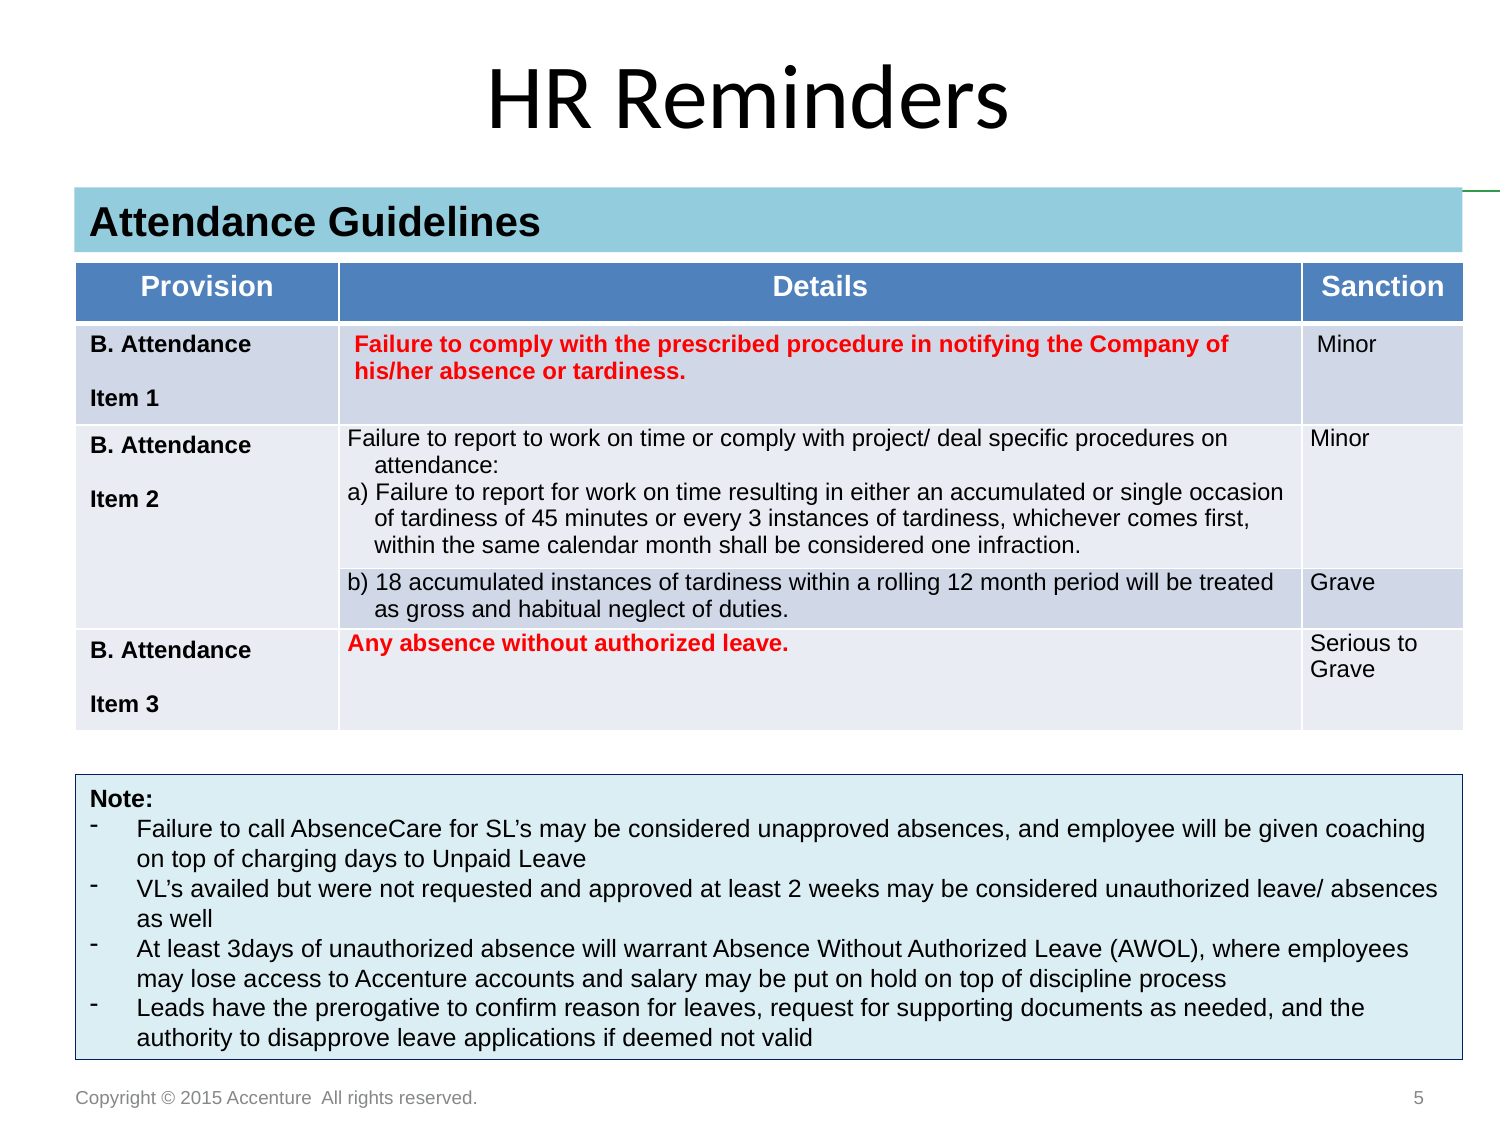

# HR Reminders
Attendance Guidelines
| Provision | Details | Sanction |
| --- | --- | --- |
| B. Attendance Item 1 | Failure to comply with the prescribed procedure in notifying the Company of his/her absence or tardiness. | Minor |
| B. Attendance Item 2 | Failure to report to work on time or comply with project/ deal specific procedures on attendance: a) Failure to report for work on time resulting in either an accumulated or single occasion of tardiness of 45 minutes or every 3 instances of tardiness, whichever comes first, within the same calendar month shall be considered one infraction. | Minor |
|  | b) 18 accumulated instances of tardiness within a rolling 12 month period will be treated as gross and habitual neglect of duties. | Grave |
| B. Attendance Item 3 | Any absence without authorized leave. | Serious to Grave |
Note:
Failure to call AbsenceCare for SL’s may be considered unapproved absences, and employee will be given coaching on top of charging days to Unpaid Leave
VL’s availed but were not requested and approved at least 2 weeks may be considered unauthorized leave/ absences as well
At least 3days of unauthorized absence will warrant Absence Without Authorized Leave (AWOL), where employees may lose access to Accenture accounts and salary may be put on hold on top of discipline process
Leads have the prerogative to confirm reason for leaves, request for supporting documents as needed, and the authority to disapprove leave applications if deemed not valid